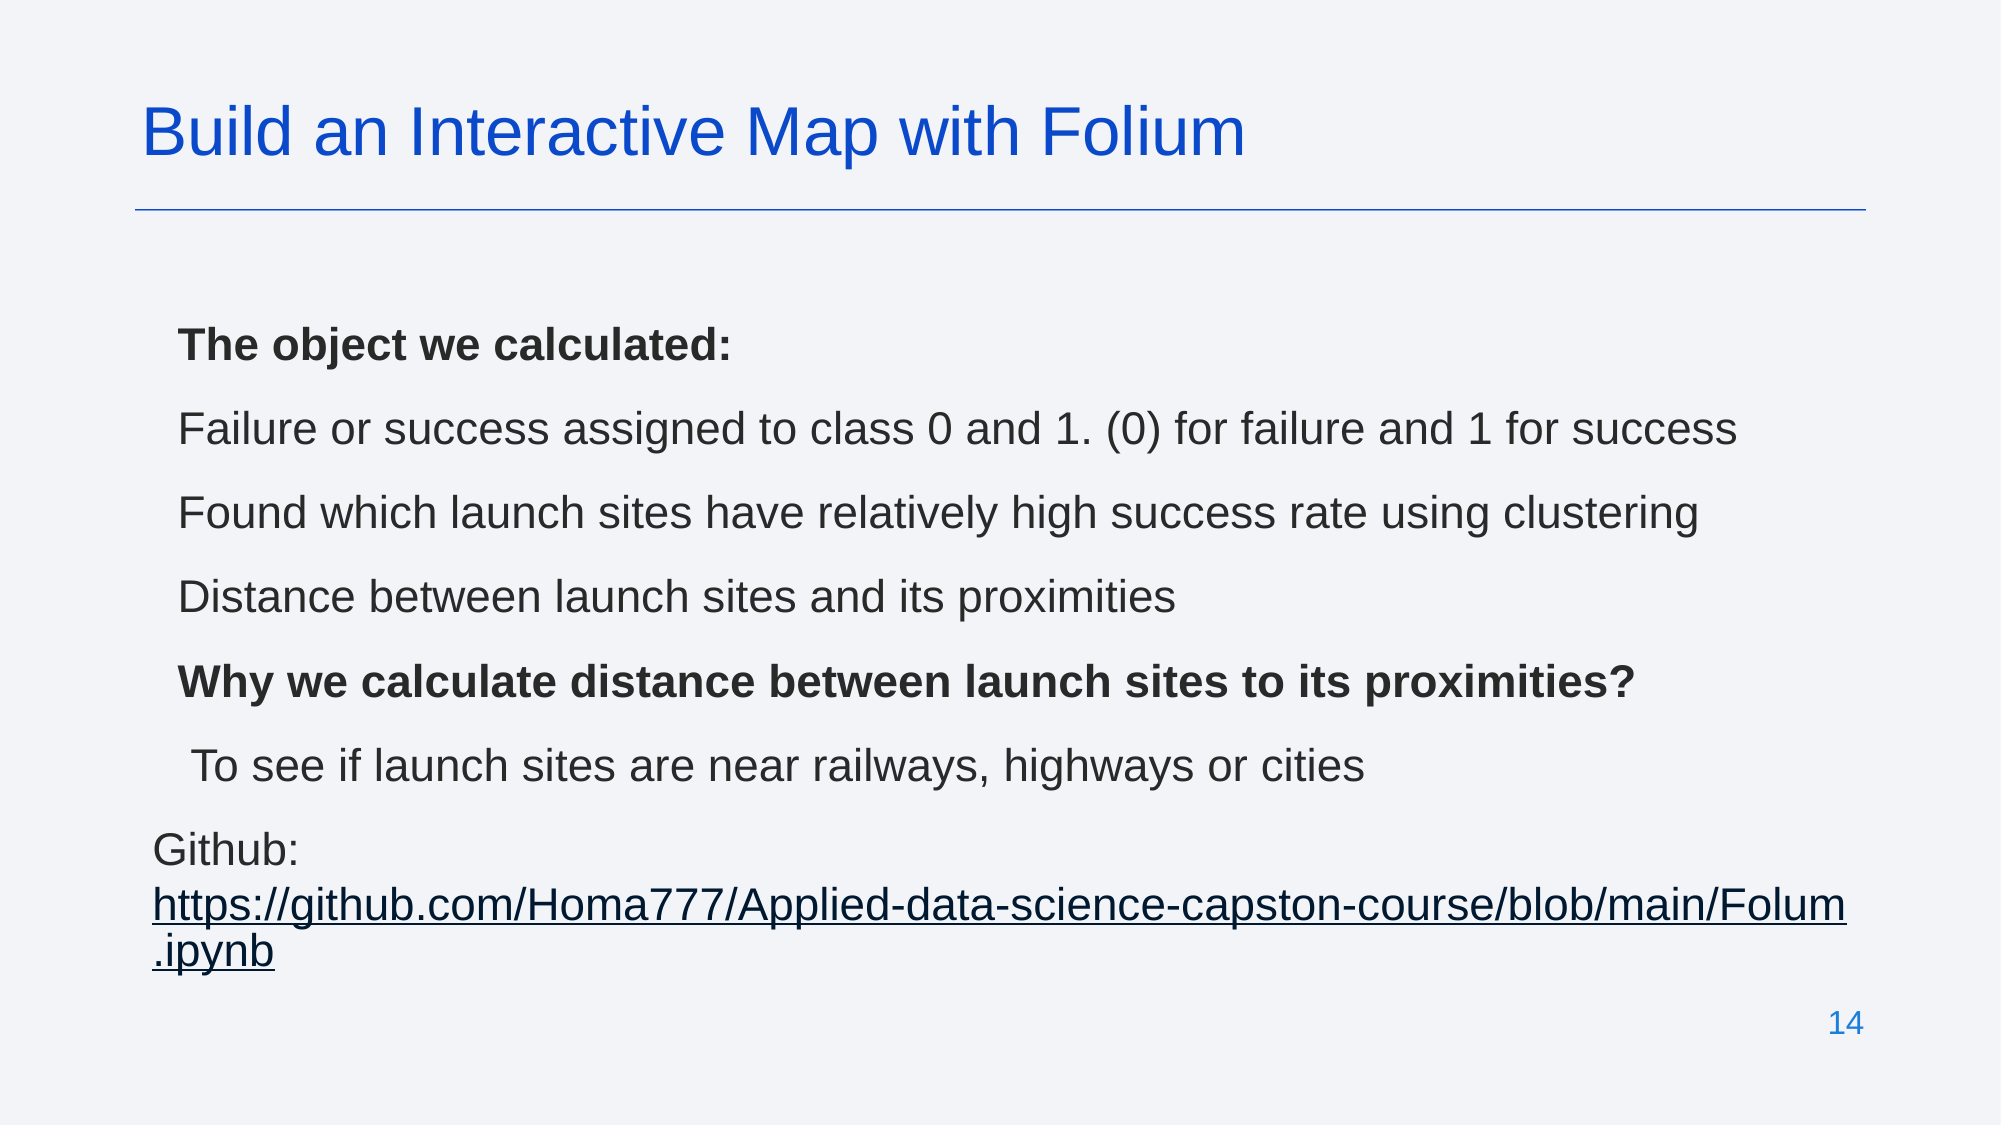

Build an Interactive Map with Folium
  The object we calculated:
  Failure or success assigned to class 0 and 1. (0) for failure and 1 for success
  Found which launch sites have relatively high success rate using clustering
  Distance between launch sites and its proximities
  Why we calculate distance between launch sites to its proximities?
   To see if launch sites are near railways, highways or cities
Github: https://github.com/Homa777/Applied-data-science-capston-course/blob/main/Folum.ipynb

14